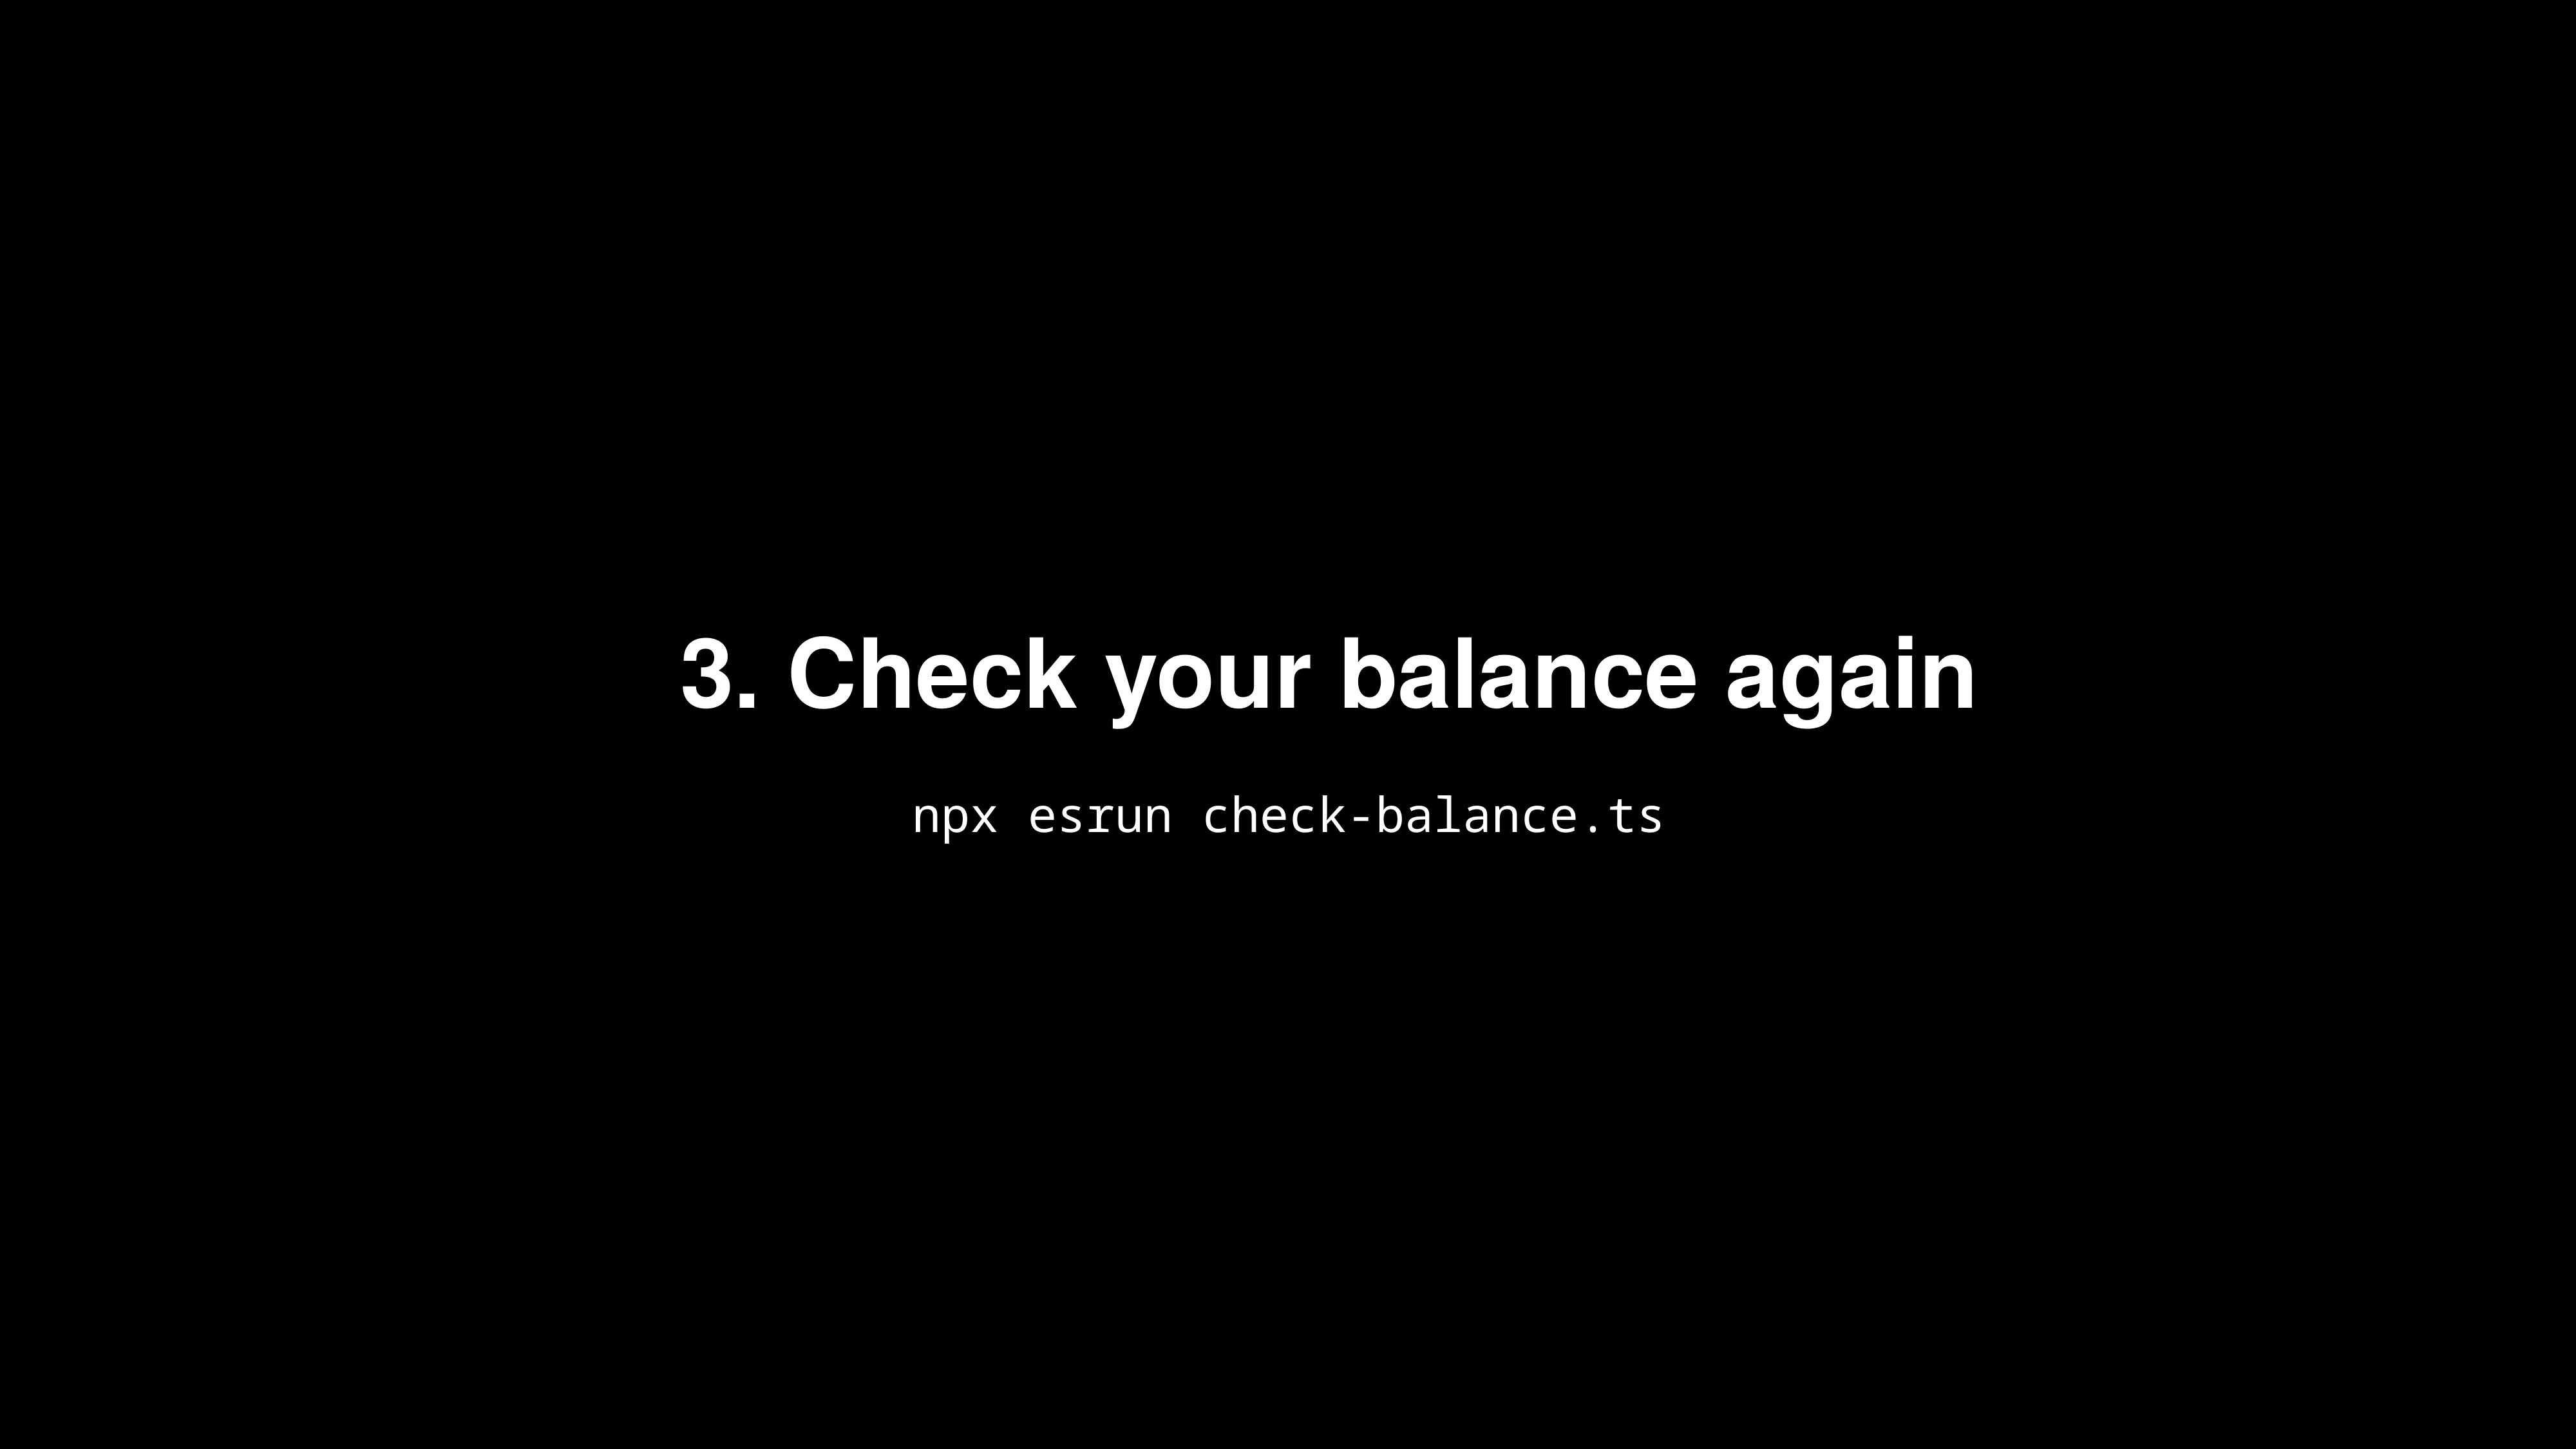

3. Check your balance again
npx esrun check-balance.ts